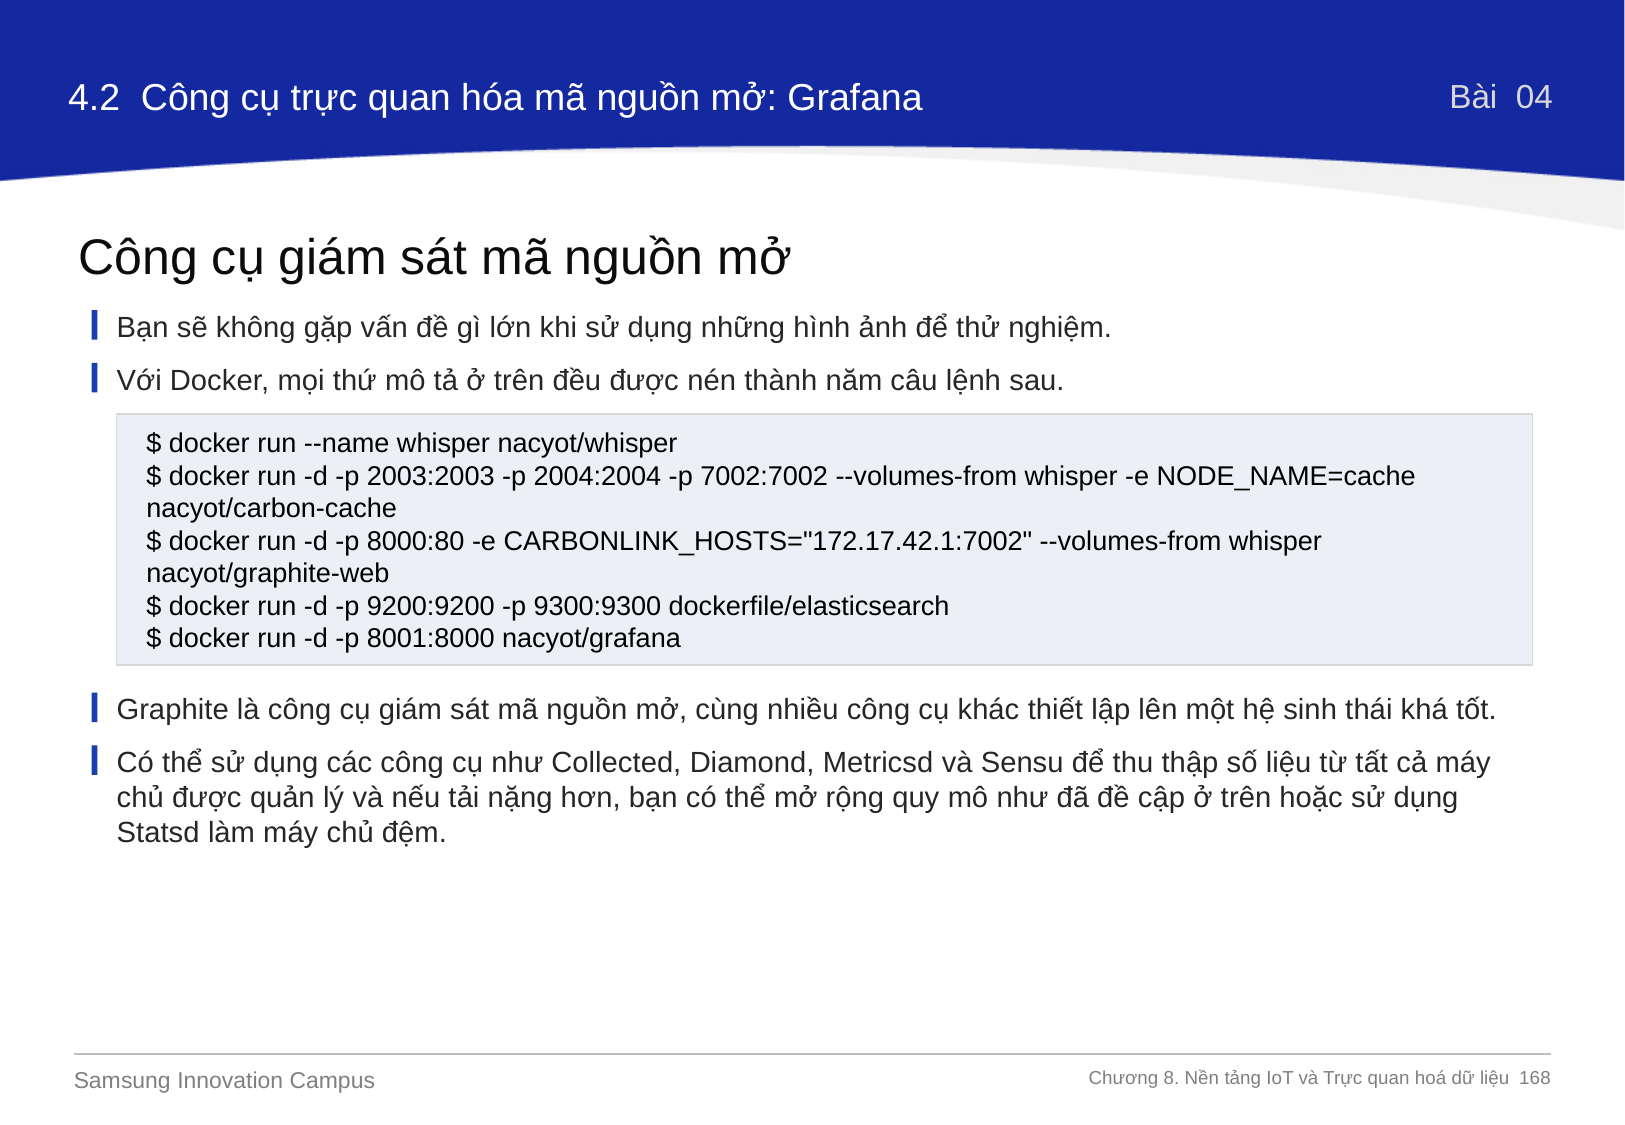

4.2  Công cụ trực quan hóa mã nguồn mở: Grafana
Bài  04
Công cụ giám sát mã nguồn mở
Bạn sẽ không gặp vấn đề gì lớn khi sử dụng những hình ảnh để thử nghiệm.

Với Docker, mọi thứ mô tả ở trên đều được nén thành năm câu lệnh sau.

$ docker run --name whisper nacyot/whisper
$ docker run -d -p 2003:2003 -p 2004:2004 -p 7002:7002 --volumes-from whisper -e NODE_NAME=cache nacyot/carbon-cache
$ docker run -d -p 8000:80 -e CARBONLINK_HOSTS="172.17.42.1:7002" --volumes-from whisper nacyot/graphite-web
$ docker run -d -p 9200:9200 -p 9300:9300 dockerfile/elasticsearch
$ docker run -d -p 8001:8000 nacyot/grafana
Graphite là công cụ giám sát mã nguồn mở, cùng nhiều công cụ khác thiết lập lên một hệ sinh thái khá tốt.

Có thể sử dụng các công cụ như Collected, Diamond, Metricsd và Sensu để thu thập số liệu từ tất cả máy chủ được quản lý và nếu tải nặng hơn, bạn có thể mở rộng quy mô như đã đề cập ở trên hoặc sử dụng Statsd làm máy chủ đệm.